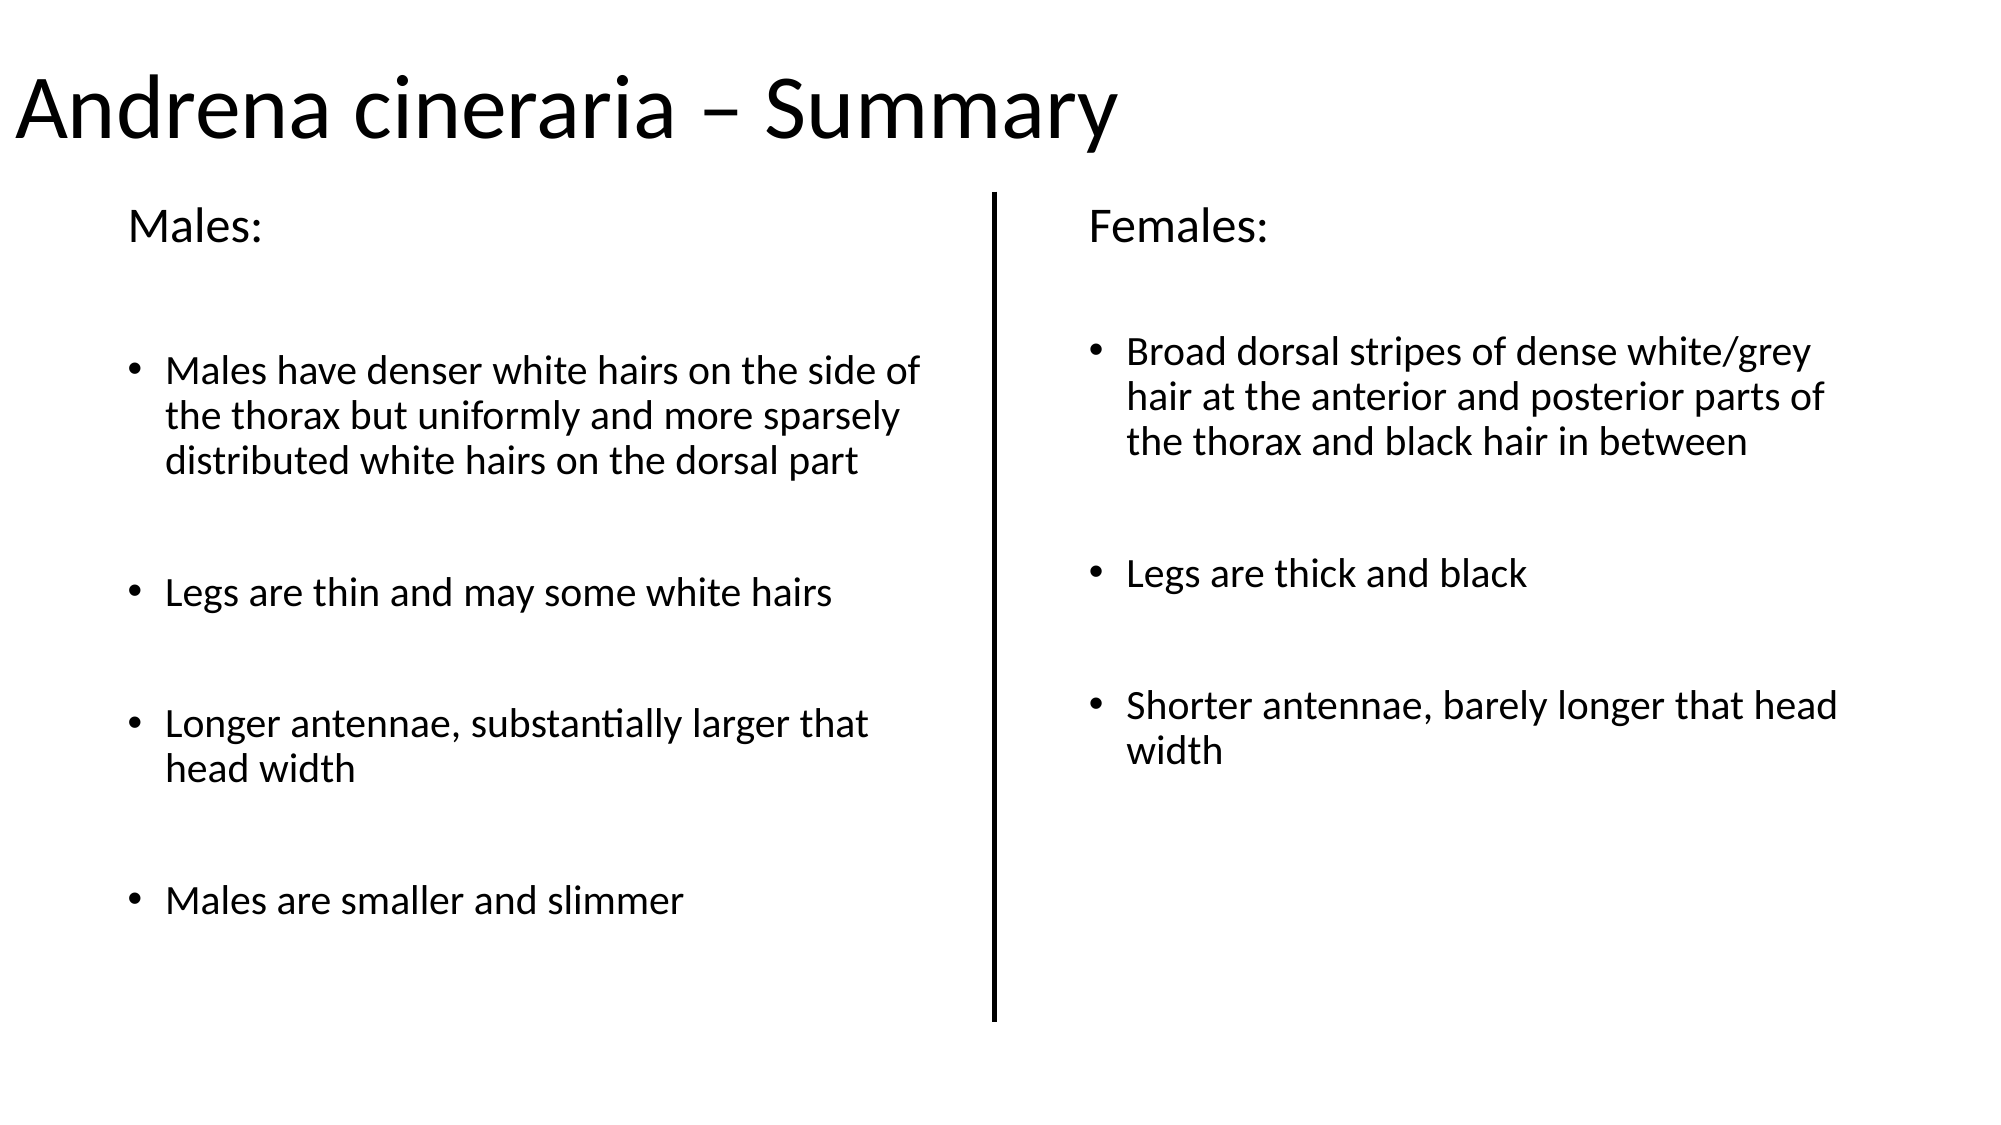

# Andrena cineraria – Summary
Females:

Broad dorsal stripes of dense white/grey hair at the anterior and posterior parts of the thorax and black hair in between

Legs are thick and black

Shorter antennae, barely longer that head width
Males:

Males have denser white hairs on the side of the thorax but uniformly and more sparsely distributed white hairs on the dorsal part

Legs are thin and may some white hairs

Longer antennae, substantially larger that head width

Males are smaller and slimmer